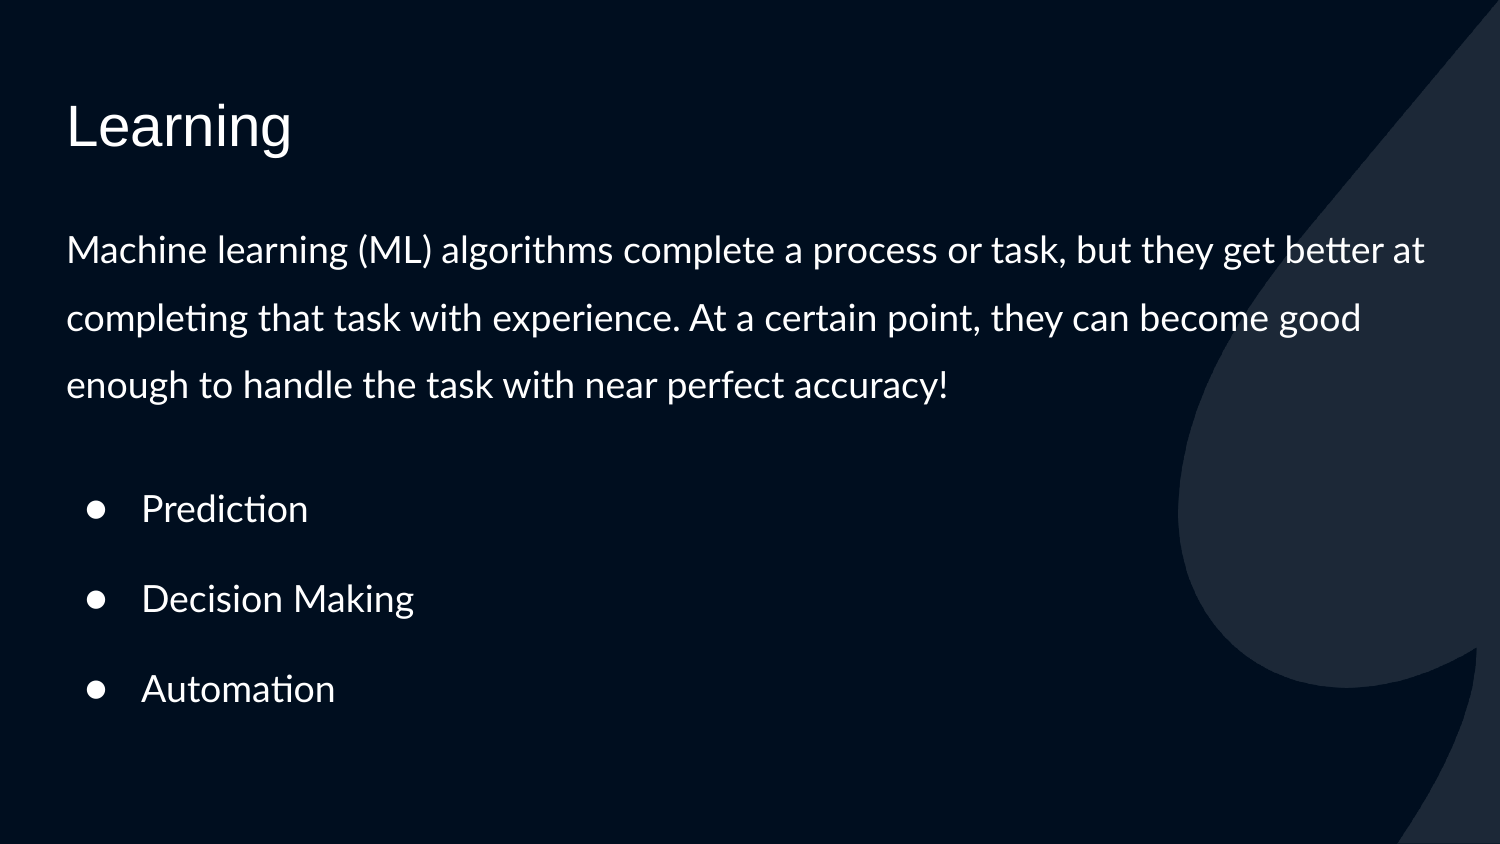

# Learning
Machine learning (ML) algorithms complete a process or task, but they get better at completing that task with experience. At a certain point, they can become good enough to handle the task with near perfect accuracy!
Prediction
Decision Making
Automation